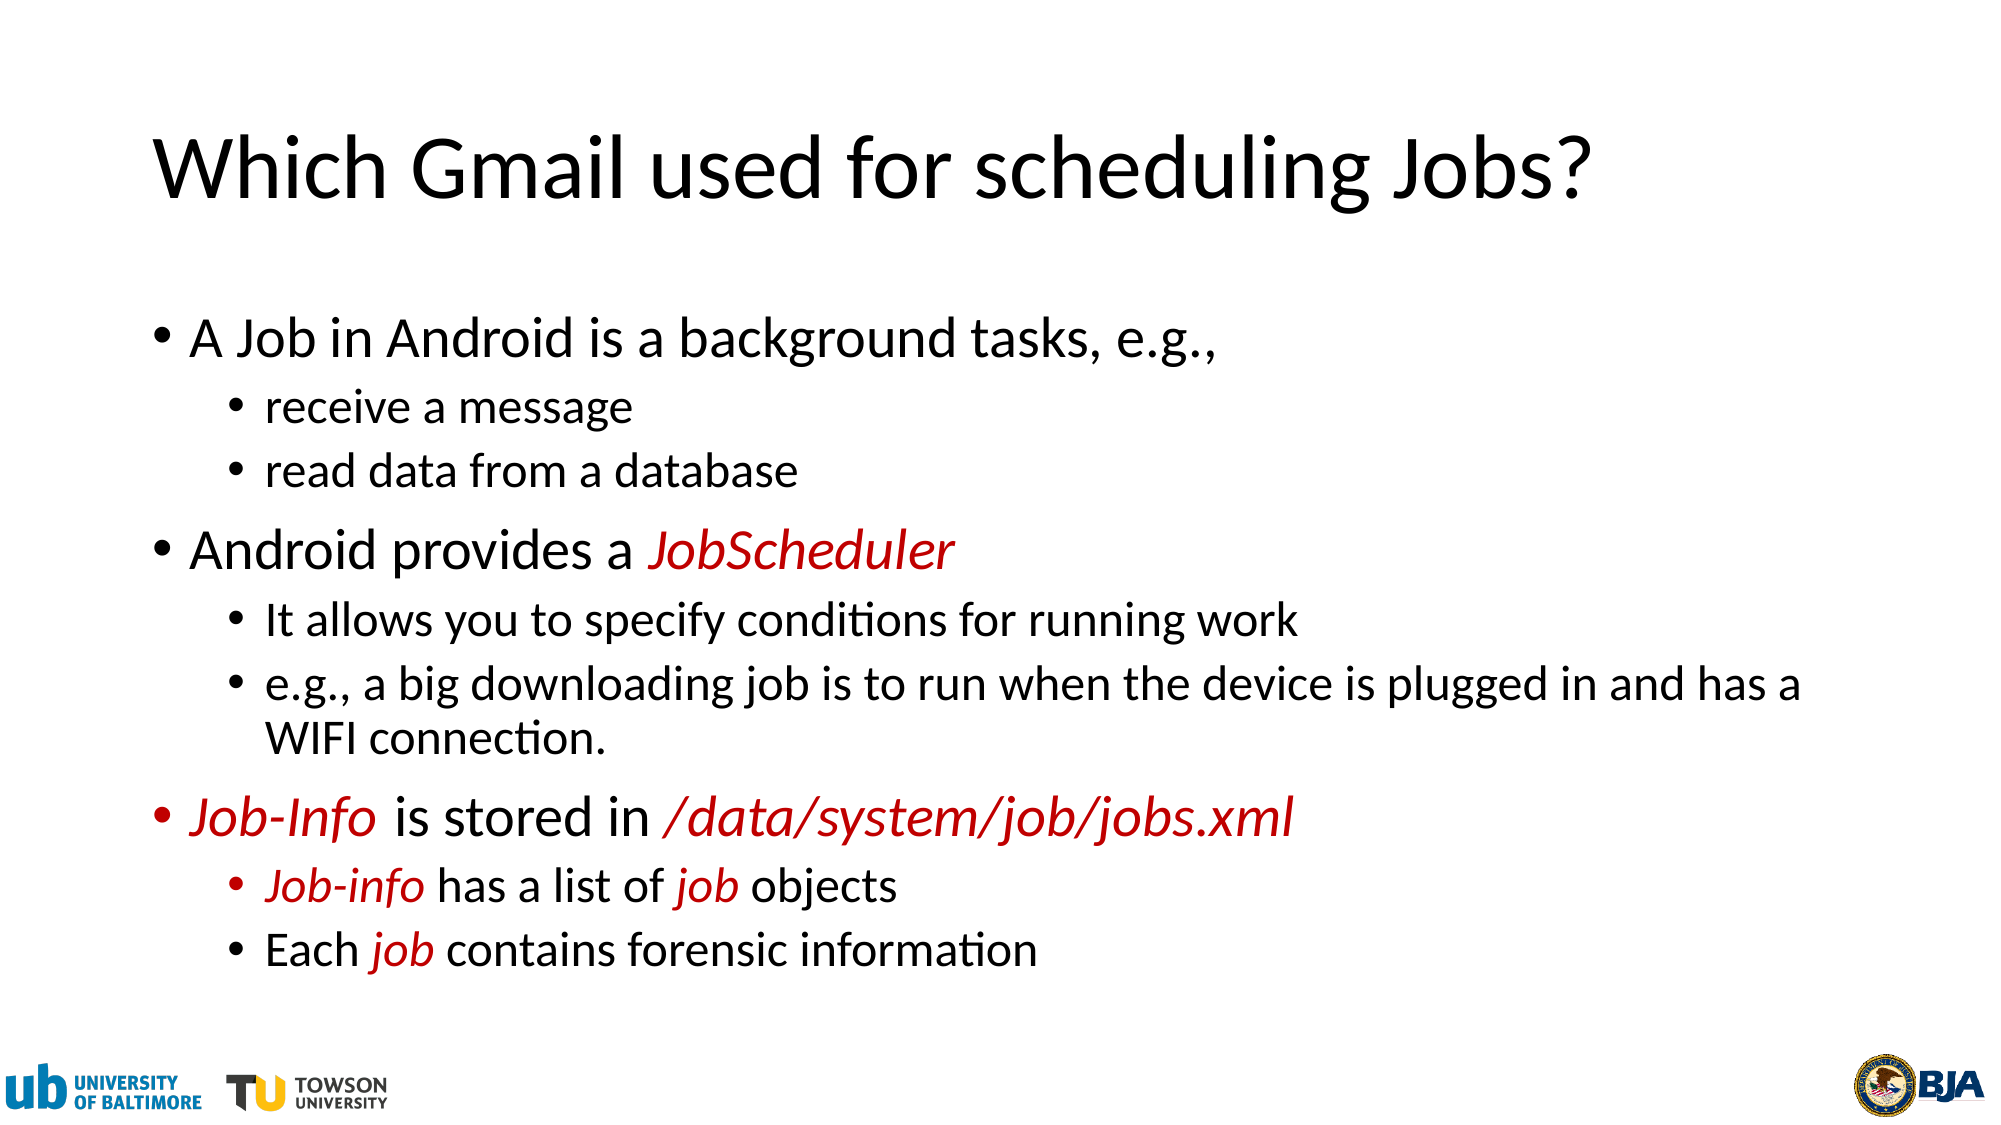

# Which Gmail used for scheduling Jobs?
A Job in Android is a background tasks, e.g.,
receive a message
read data from a database
Android provides a JobScheduler
It allows you to specify conditions for running work
e.g., a big downloading job is to run when the device is plugged in and has a WIFI connection.
Job-Info is stored in /data/system/job/jobs.xml
Job-info has a list of job objects
Each job contains forensic information